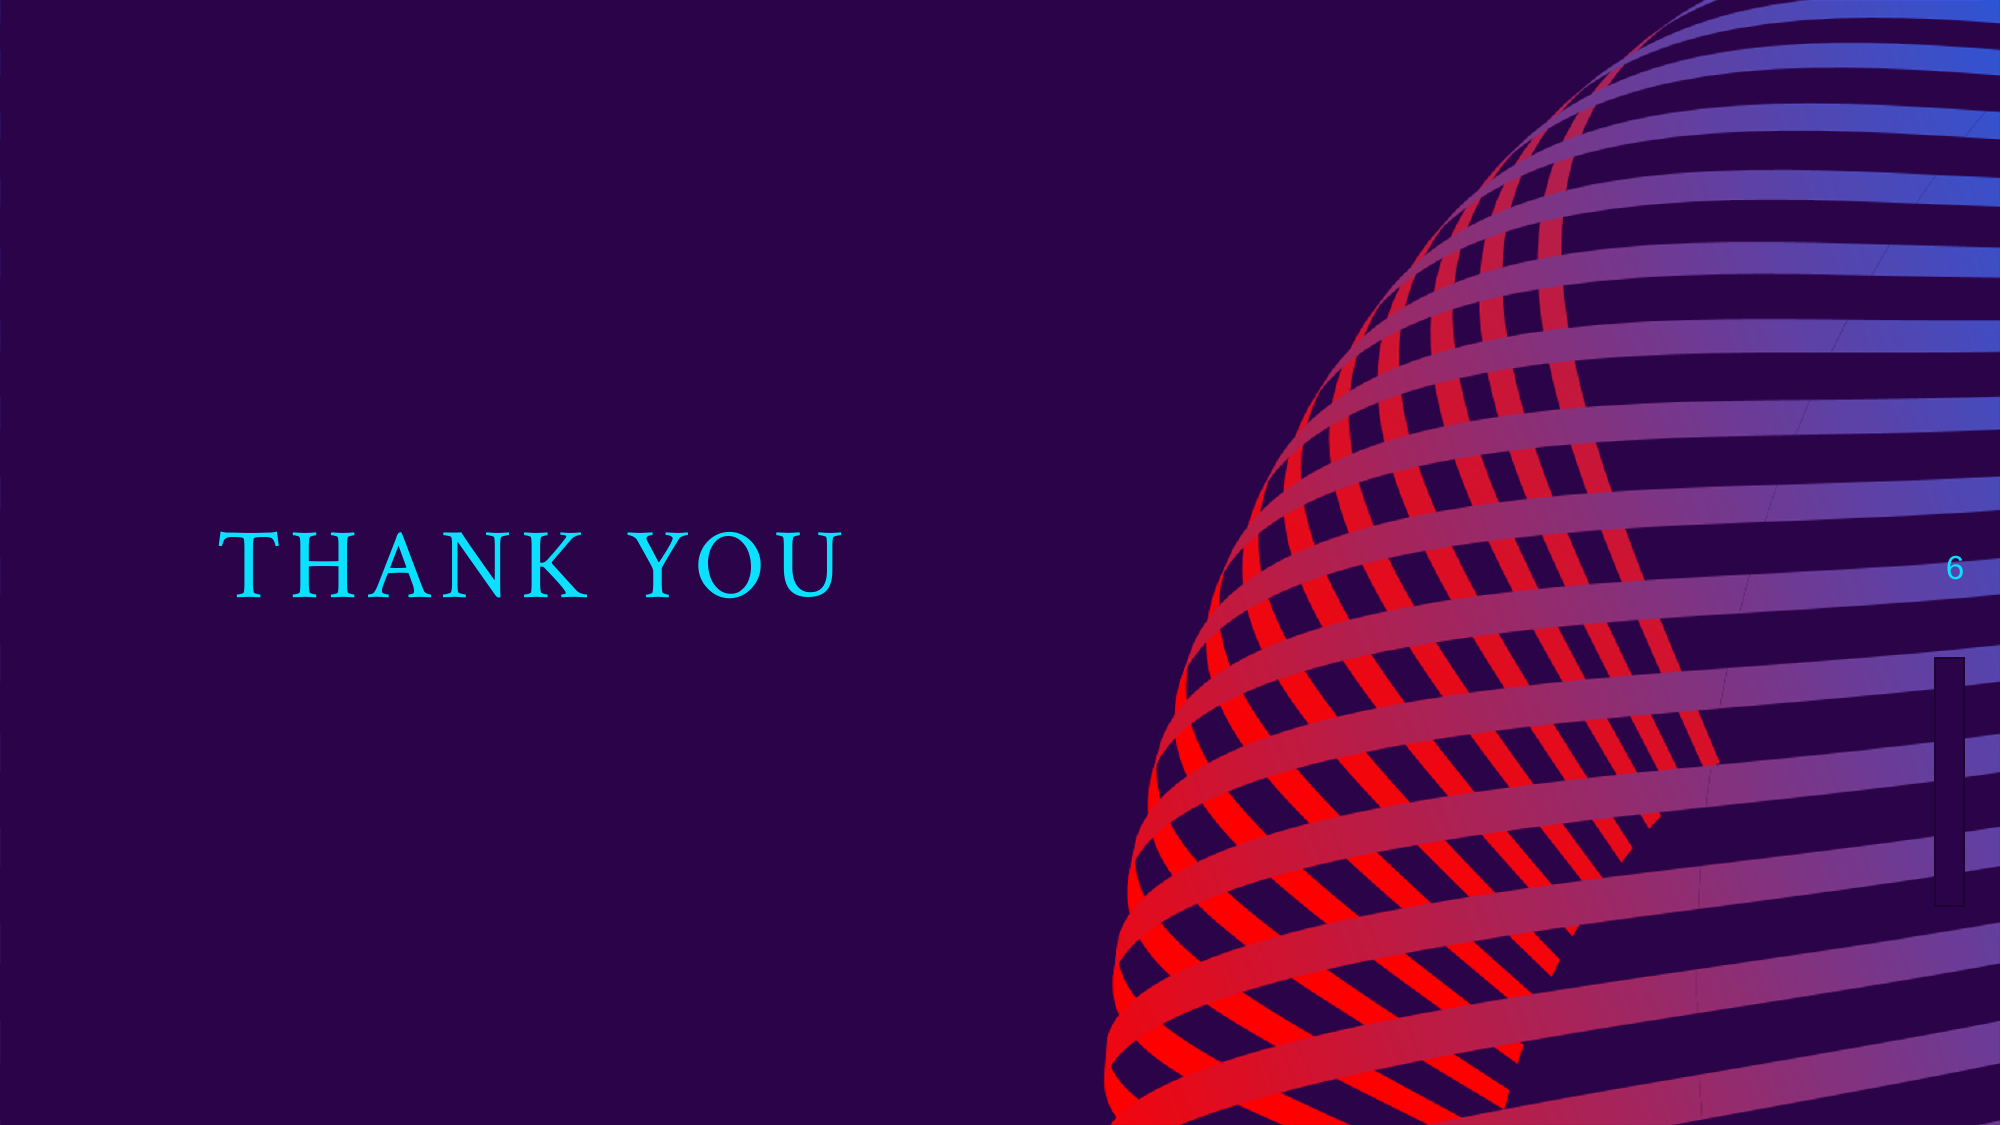

# Thank you
6

May 21, 20XX